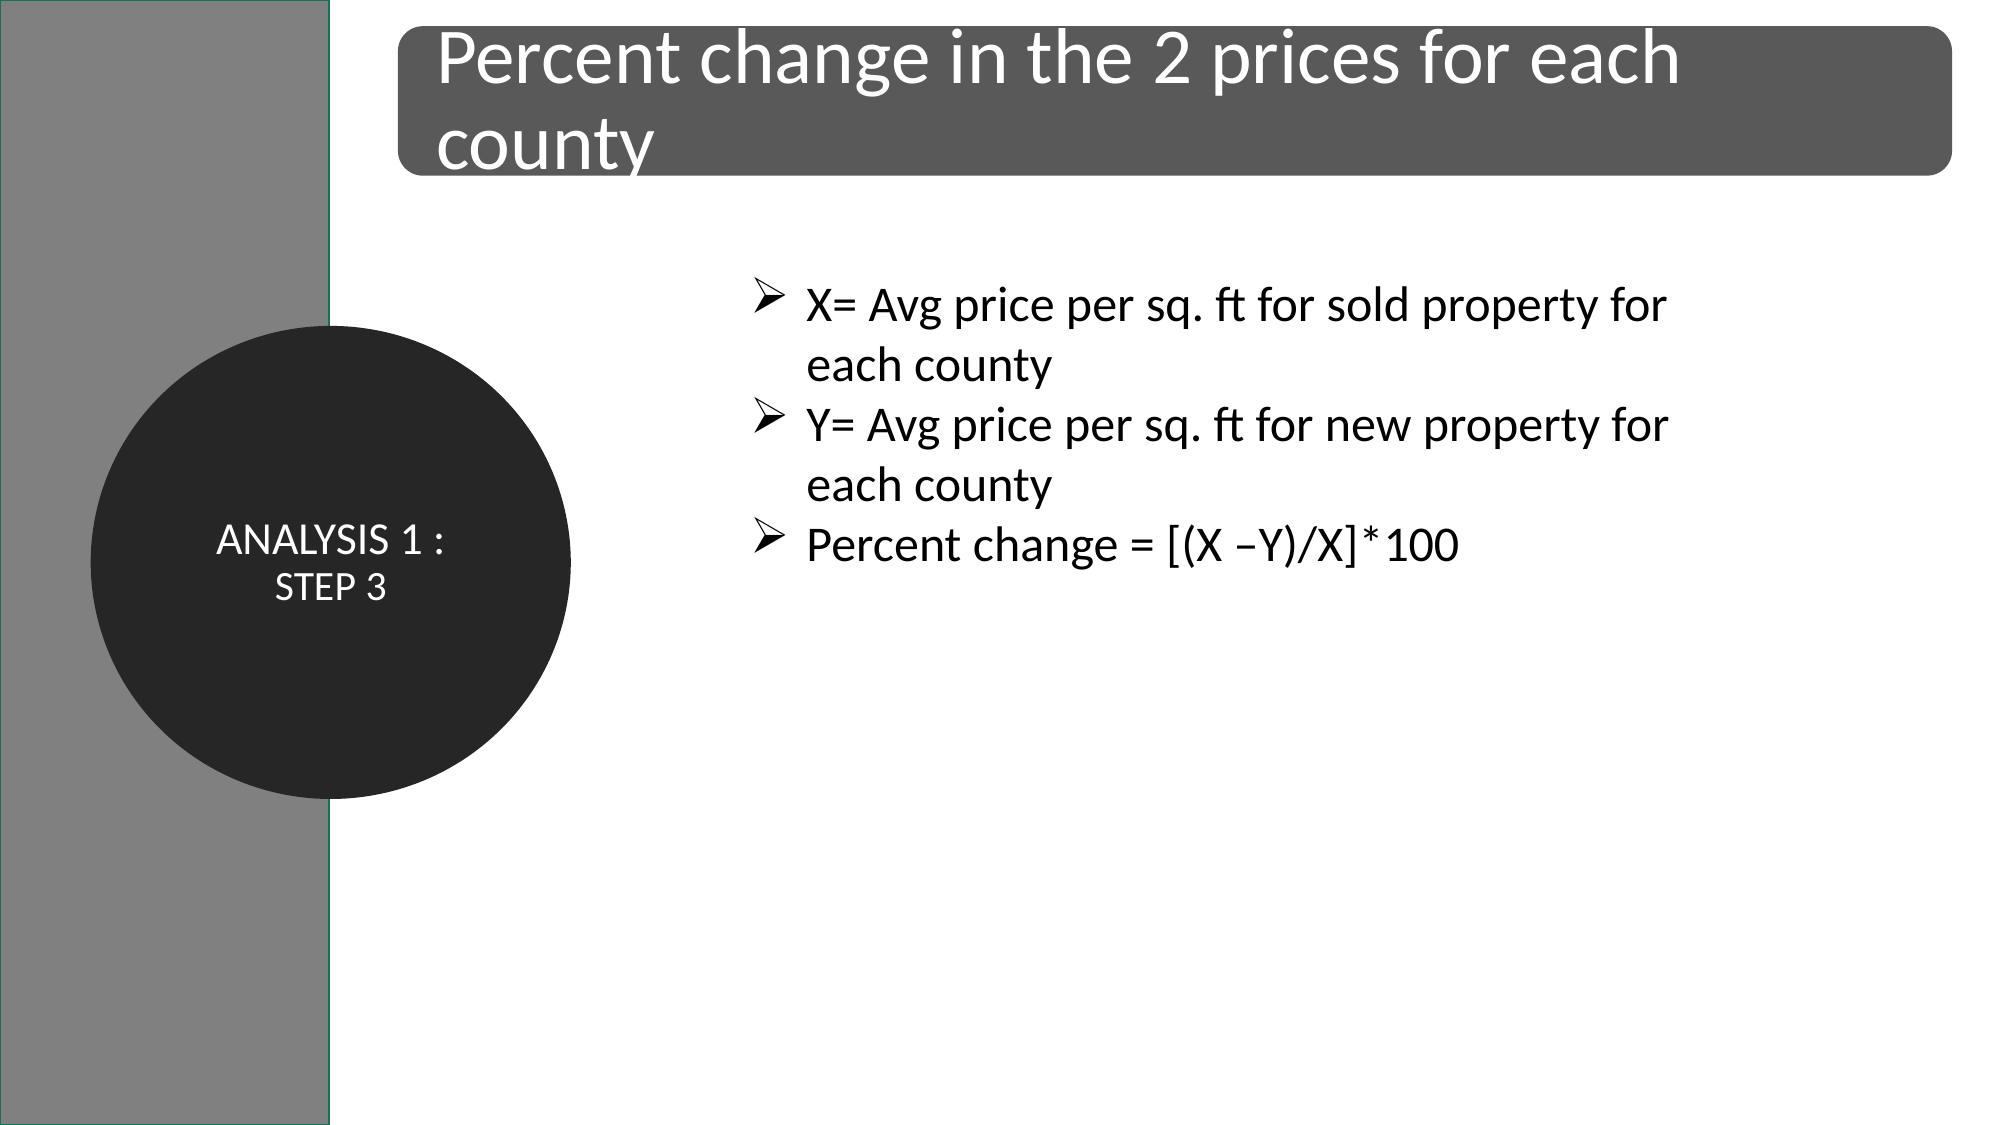

Percent change in the 2 prices for each county
X= Avg price per sq. ft for sold property for each county
Y= Avg price per sq. ft for new property for each county
Percent change = [(X –Y)/X]*100
Analysis 1 : Step 3